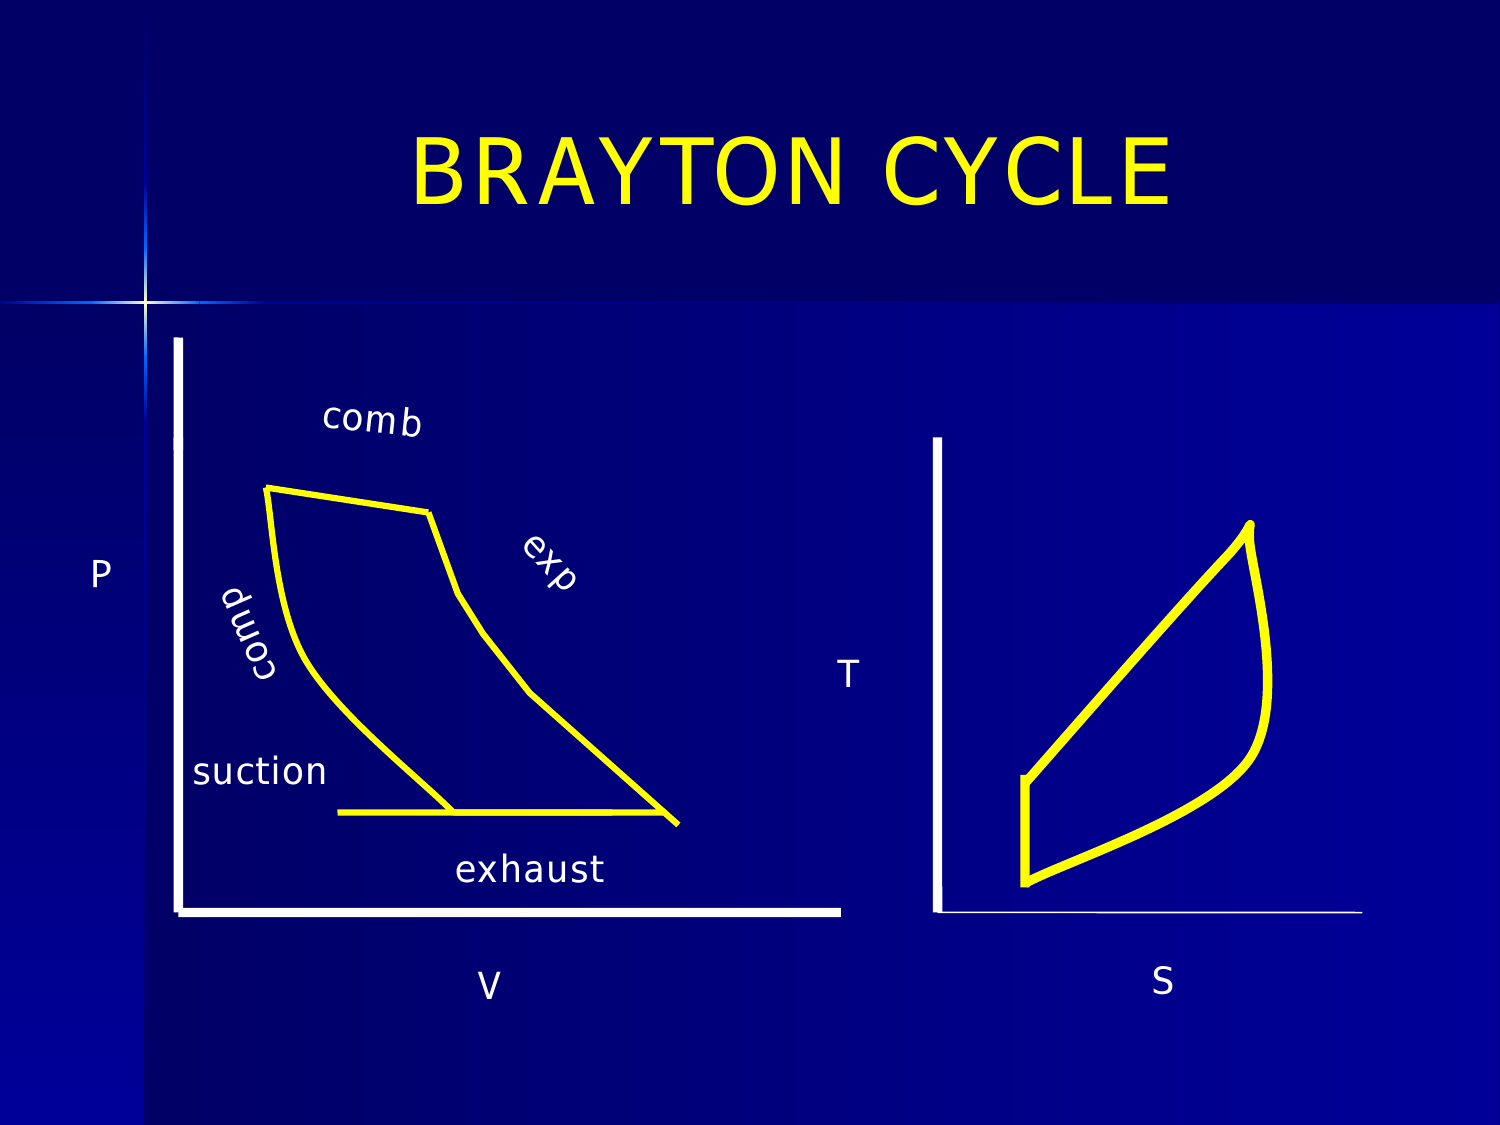

BRAYTON CYCLE

comb

exp
comp
suction
exhaust
P
V

T

S